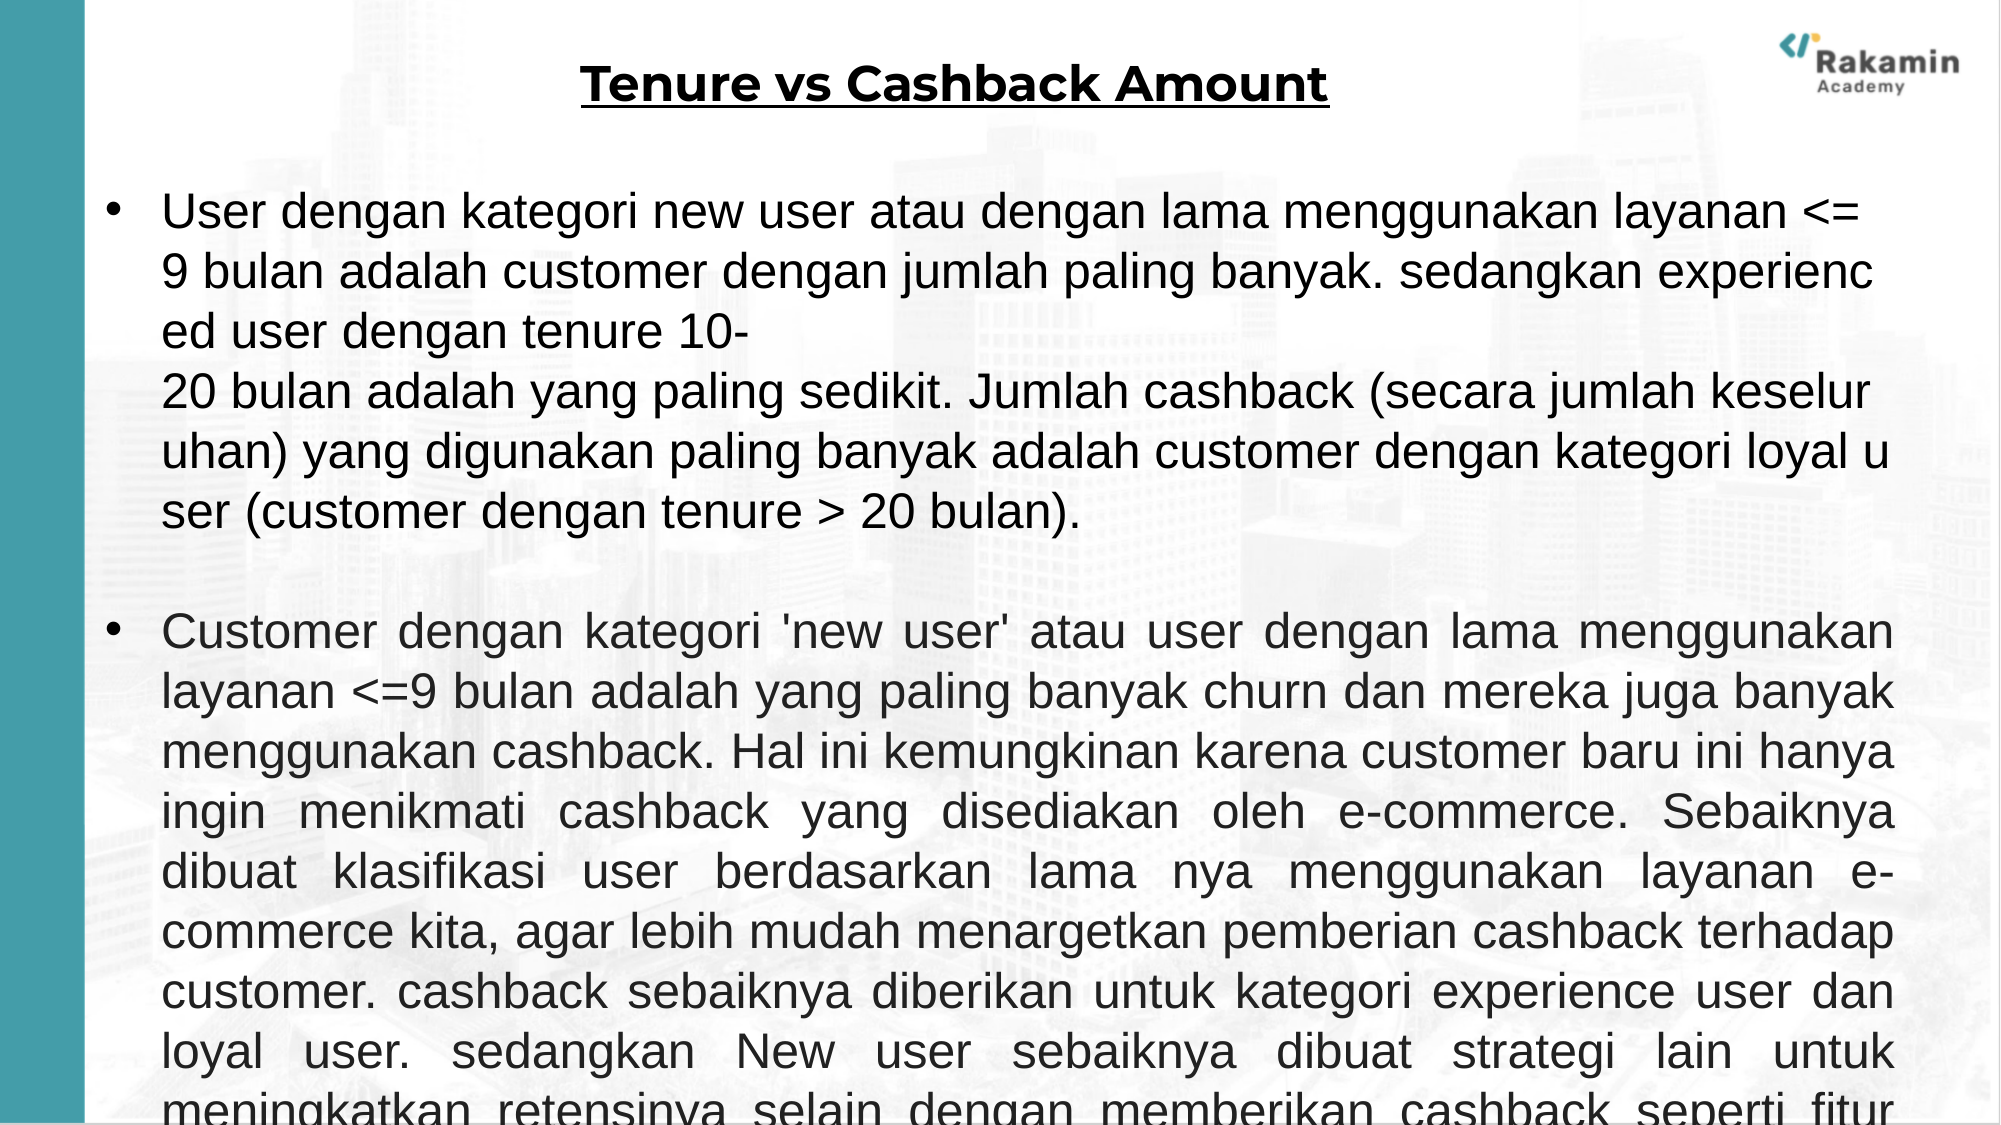

Tenure vs Cashback Amount
User dengan kategori new user atau dengan lama menggunakan layanan <= 9 bulan adalah customer dengan jumlah paling banyak. sedangkan experienced user dengan tenure 10-20 bulan adalah yang paling sedikit. Jumlah cashback (secara jumlah keseluruhan) yang digunakan paling banyak adalah customer dengan kategori loyal user (customer dengan tenure > 20 bulan).

Customer dengan kategori 'new user' atau user dengan lama menggunakan layanan <=9 bulan adalah yang paling banyak churn dan mereka juga banyak menggunakan cashback. Hal ini kemungkinan karena customer baru ini hanya ingin menikmati cashback yang disediakan oleh e-commerce. Sebaiknya dibuat klasifikasi user berdasarkan lama nya menggunakan layanan e-commerce kita, agar lebih mudah menargetkan pemberian cashback terhadap customer. cashback sebaiknya diberikan untuk kategori experience user dan loyal user. sedangkan New user sebaiknya dibuat strategi lain untuk meningkatkan retensinya selain dengan memberikan cashback seperti fitur gaining point, games tabur tuai (contoh farming untuk mendapatkan coin/poin) dan lain sebagainya.